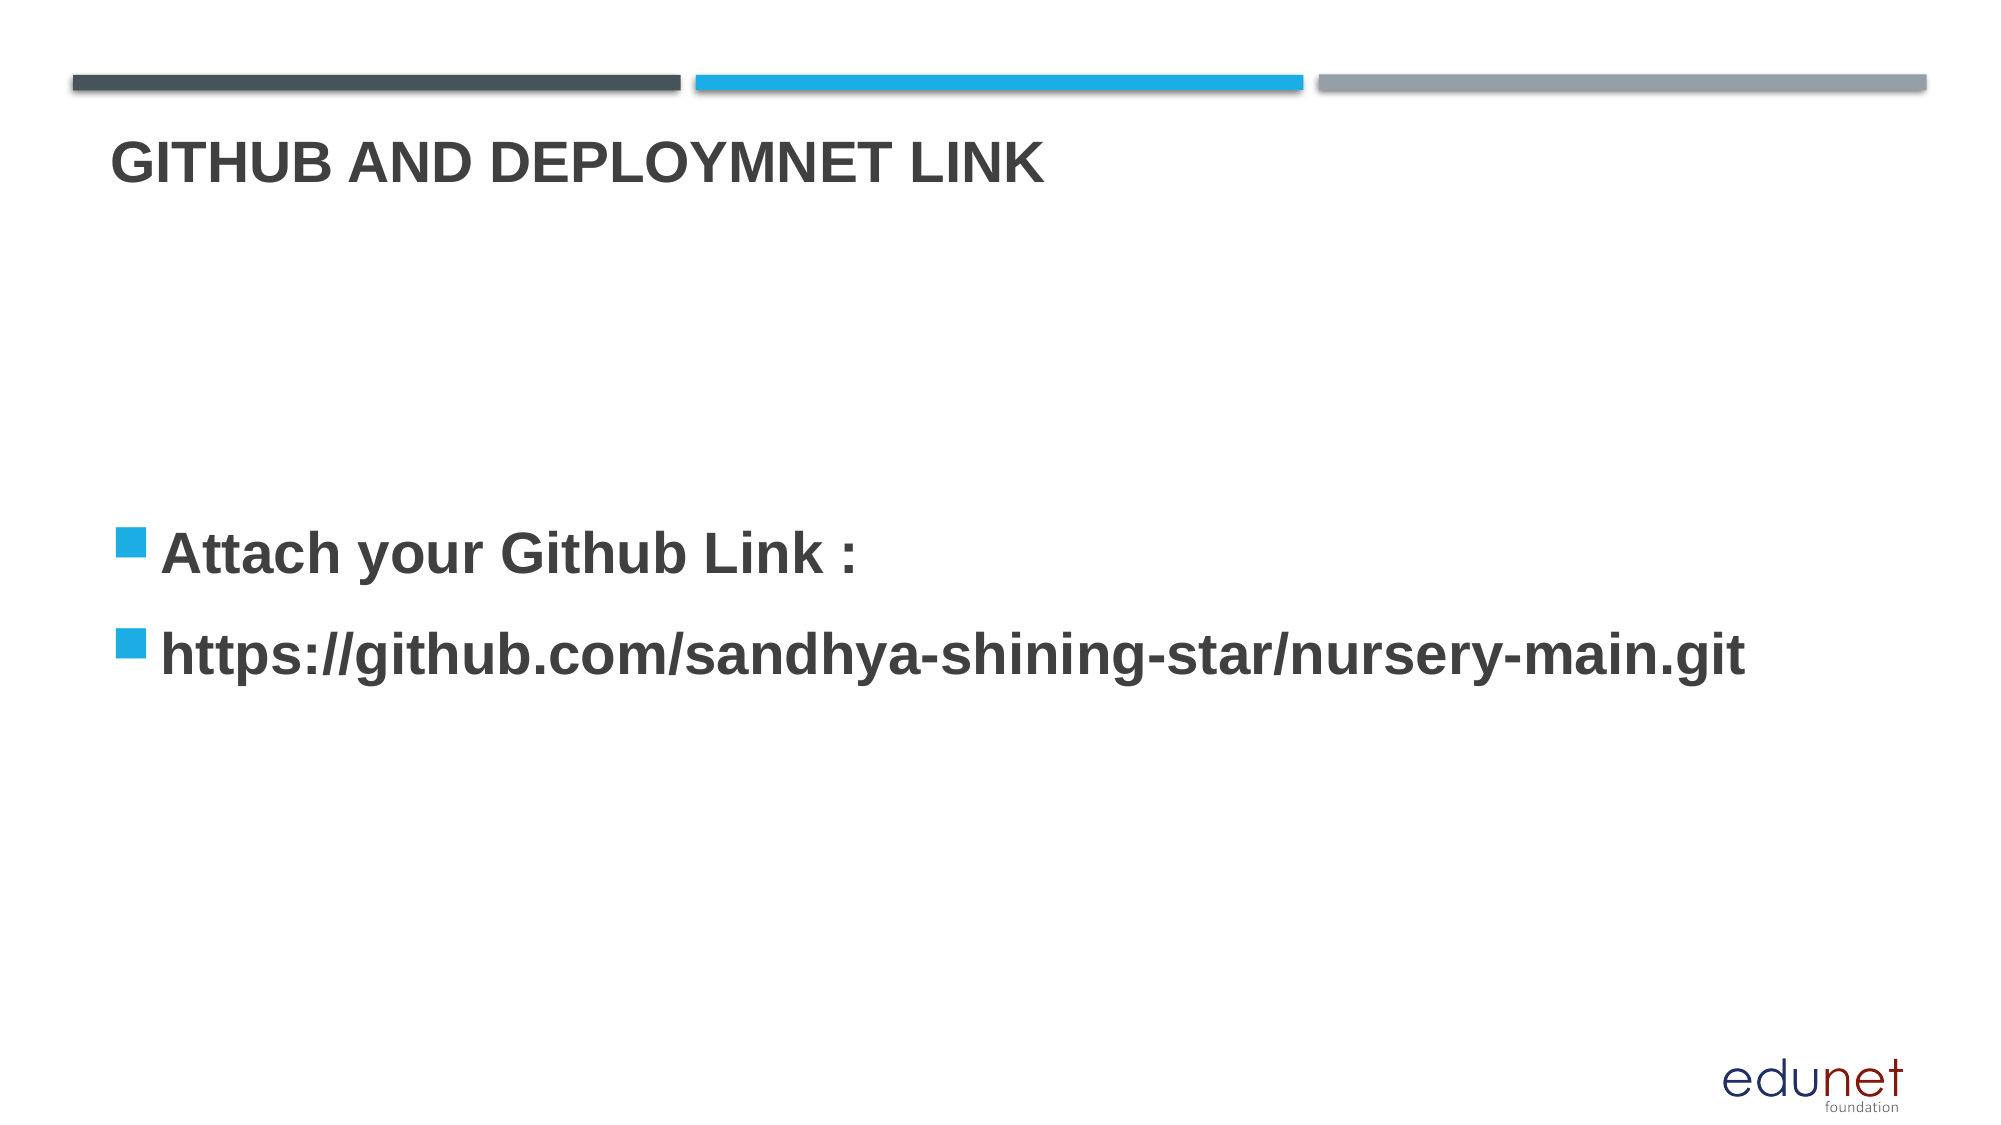

# GITHUB AND DEPLOYMNET LINK
Attach your Github Link :
https://github.com/sandhya-shining-star/nursery-main.git